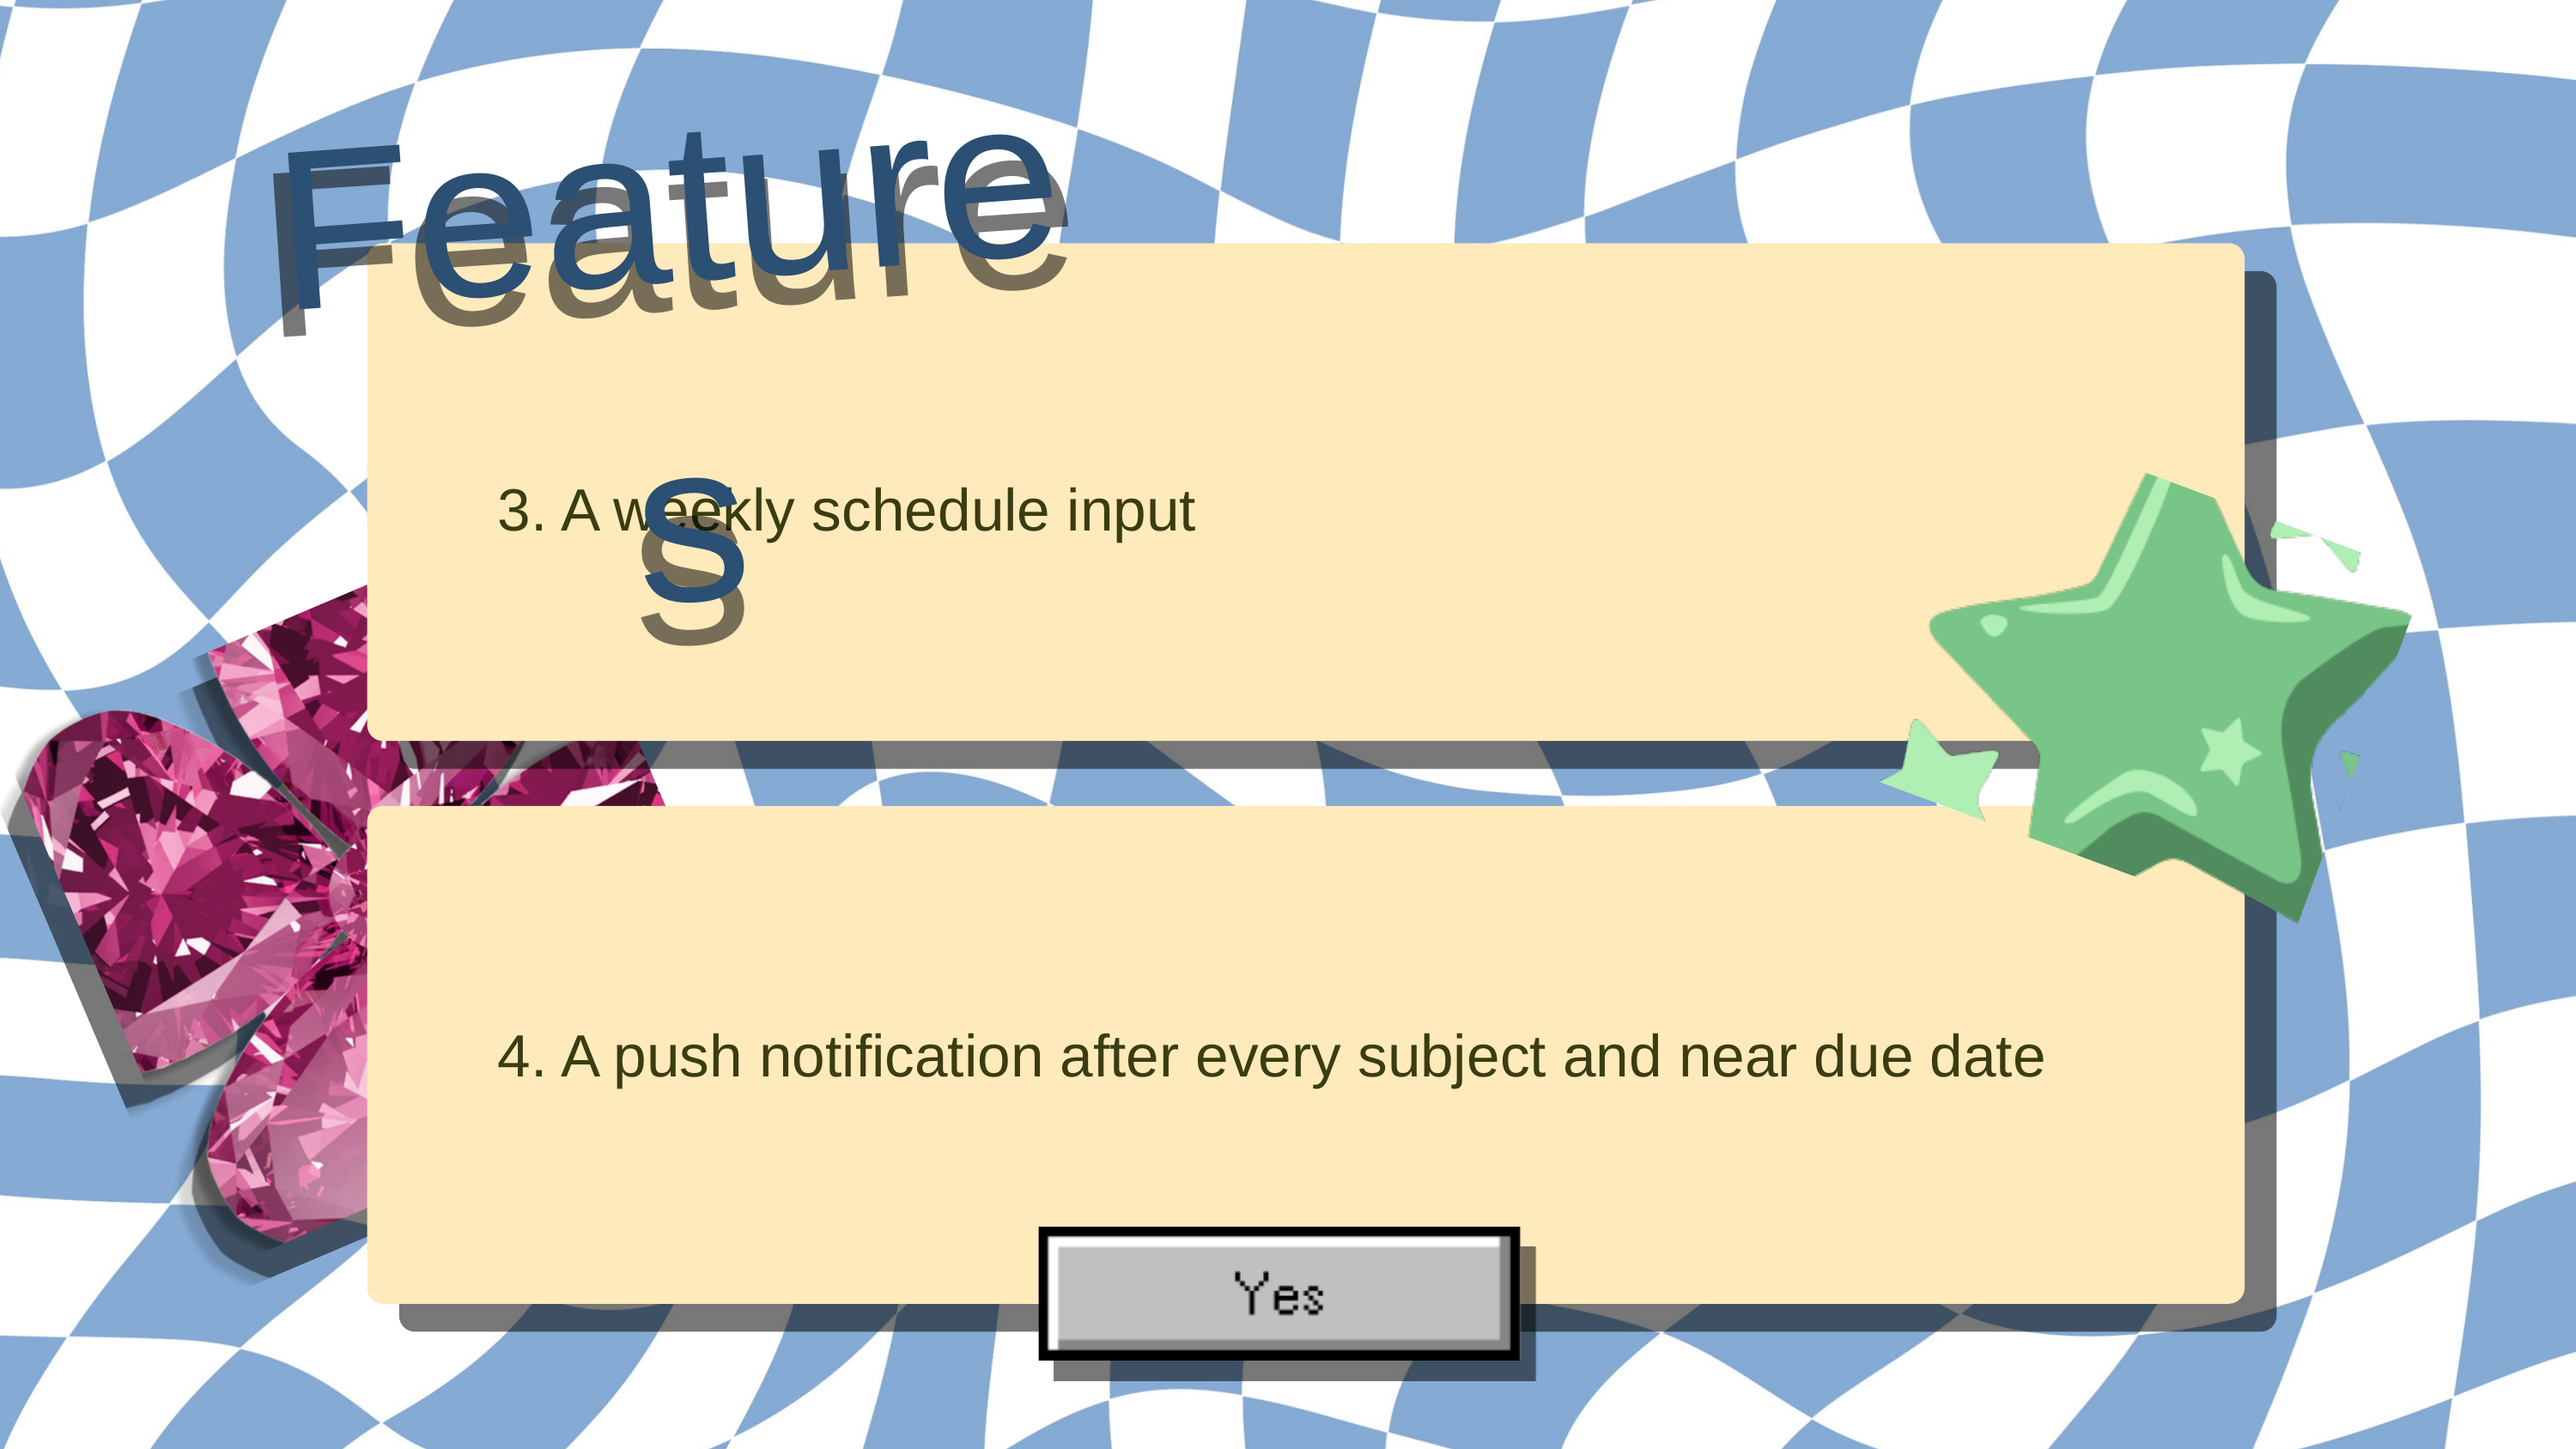

Features
Features

3. A weekly schedule input

4. A push notification after every subject and near due date